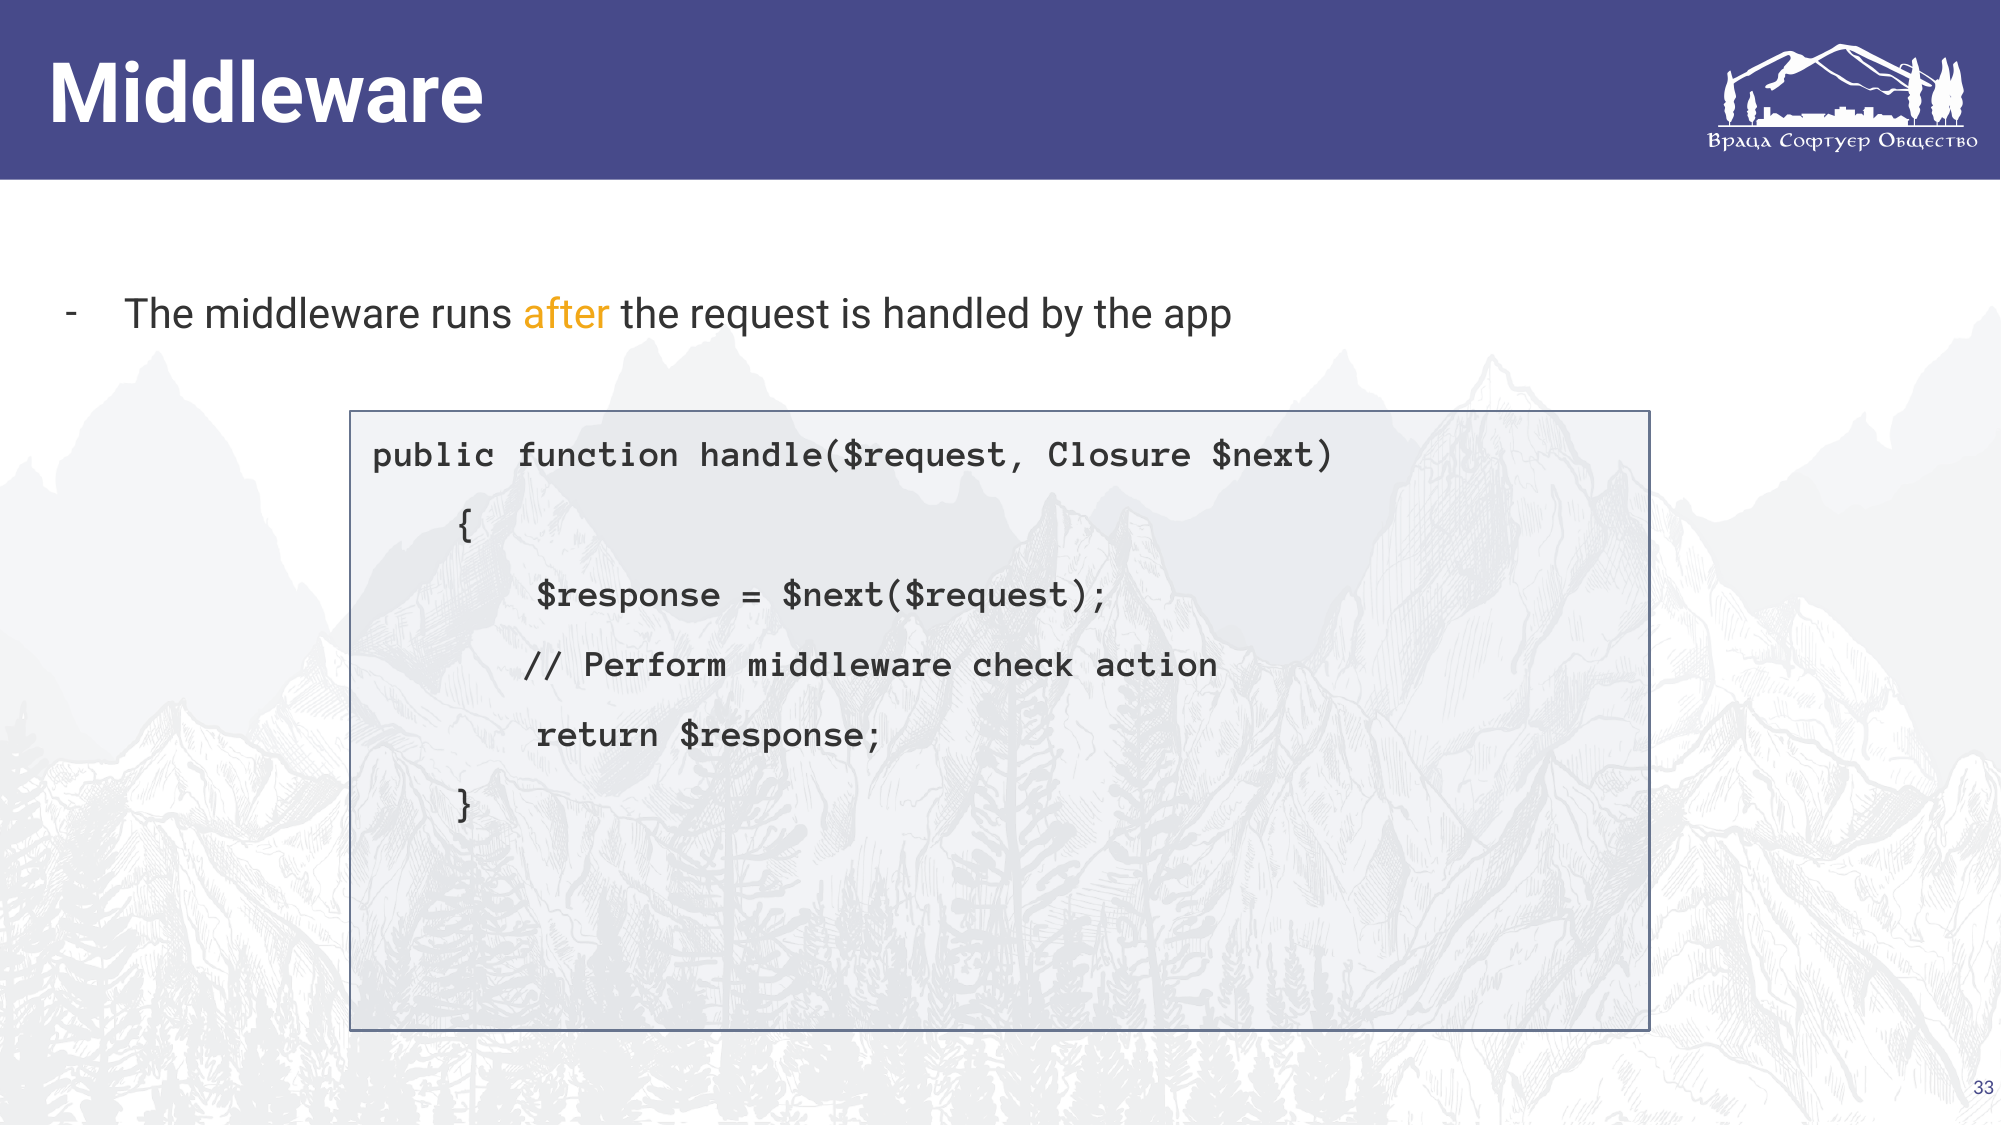

# Middleware

The middleware runs after the request is handled by the app

public function handle($request, Closure $next)
    {
        $response = $next($request);
// Perform middleware check action
        return $response;
    }

33